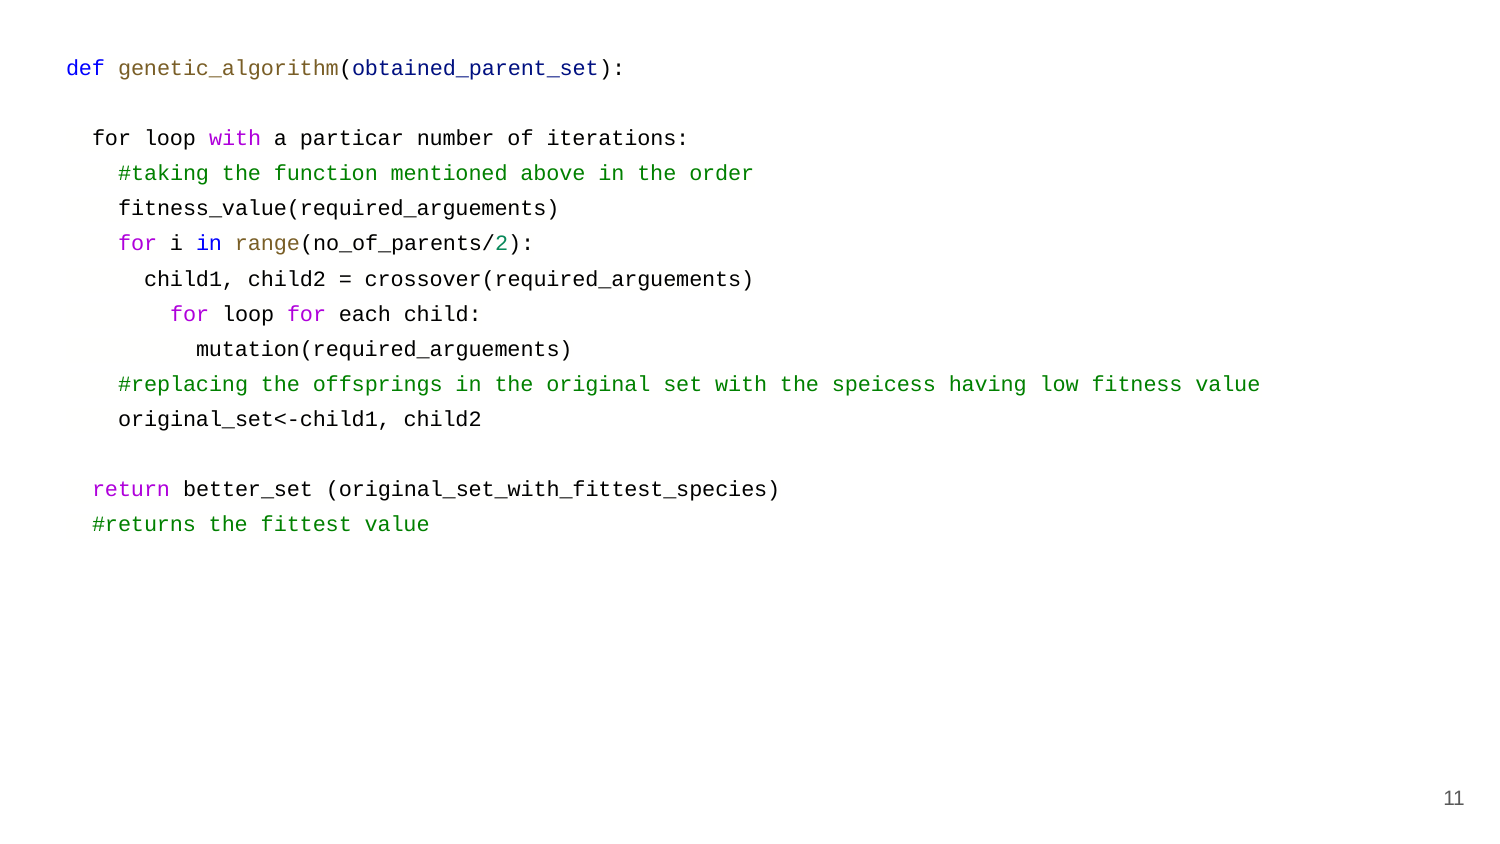

def genetic_algorithm(obtained_parent_set):

  for loop with a particar number of iterations:
    #taking the function mentioned above in the order
    fitness_value(required_arguements)
    for i in range(no_of_parents/2):
      child1, child2 = crossover(required_arguements)
        for loop for each child:
          mutation(required_arguements)
    #replacing the offsprings in the original set with the speicess having low fitness value
    original_set<-child1, child2

  return better_set (original_set_with_fittest_species)
  #returns the fittest value
11